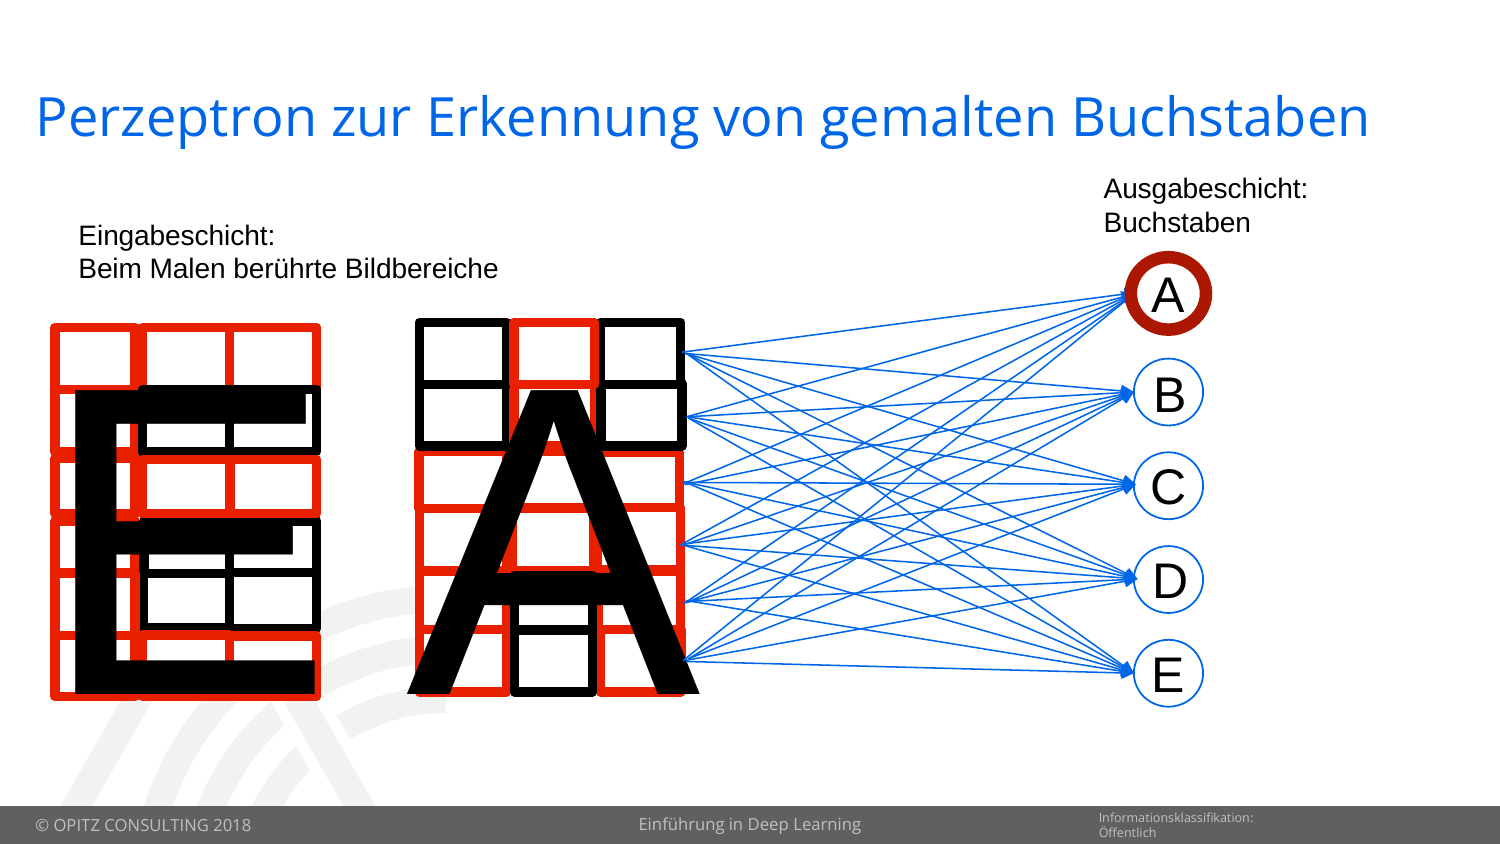

# Perzeptron zur Erkennung von gemalten Buchstaben
Ausgabeschicht:
Buchstaben
Eingabeschicht:
Beim Malen berührte Bildbereiche
A
E
A

B

C

D

E

Einführung in Deep Learning